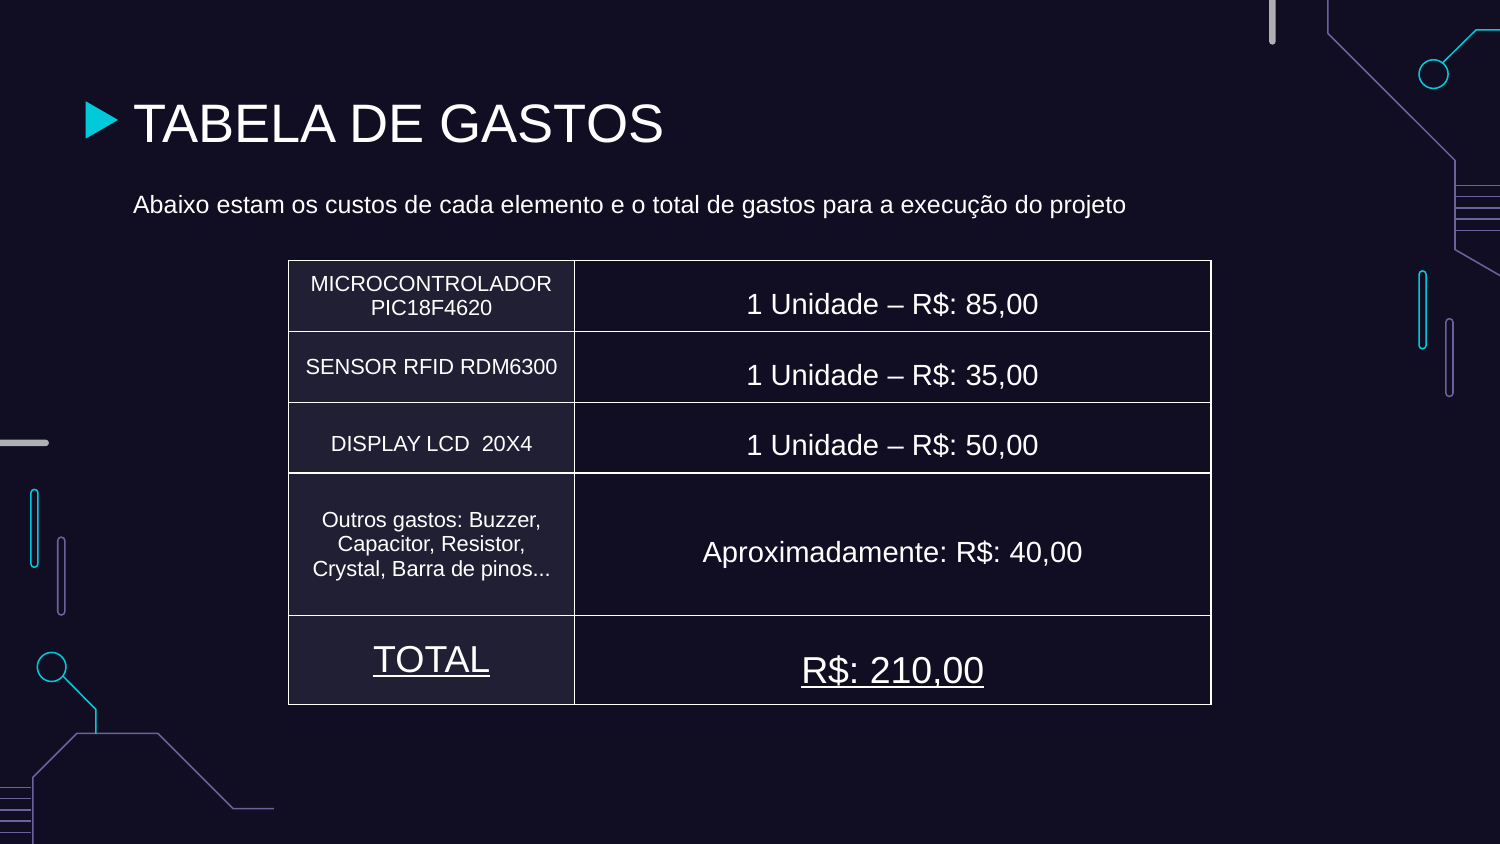

# TABELA DE GASTOS
Abaixo estam os custos de cada elemento e o total de gastos para a execução do projeto
| MICROCONTROLADOR PIC18F4620 | 1 Unidade – R$: 85,00 |
| --- | --- |
| SENSOR RFID RDM6300 | 1 Unidade – R$: 35,00 |
| DISPLAY LCD 20X4 | 1 Unidade – R$: 50,00 |
| Outros gastos: Buzzer, Capacitor, Resistor, Crystal, Barra de pinos... | Aproximadamente: R$: 40,00 |
| TOTAL | R$: 210,00 |